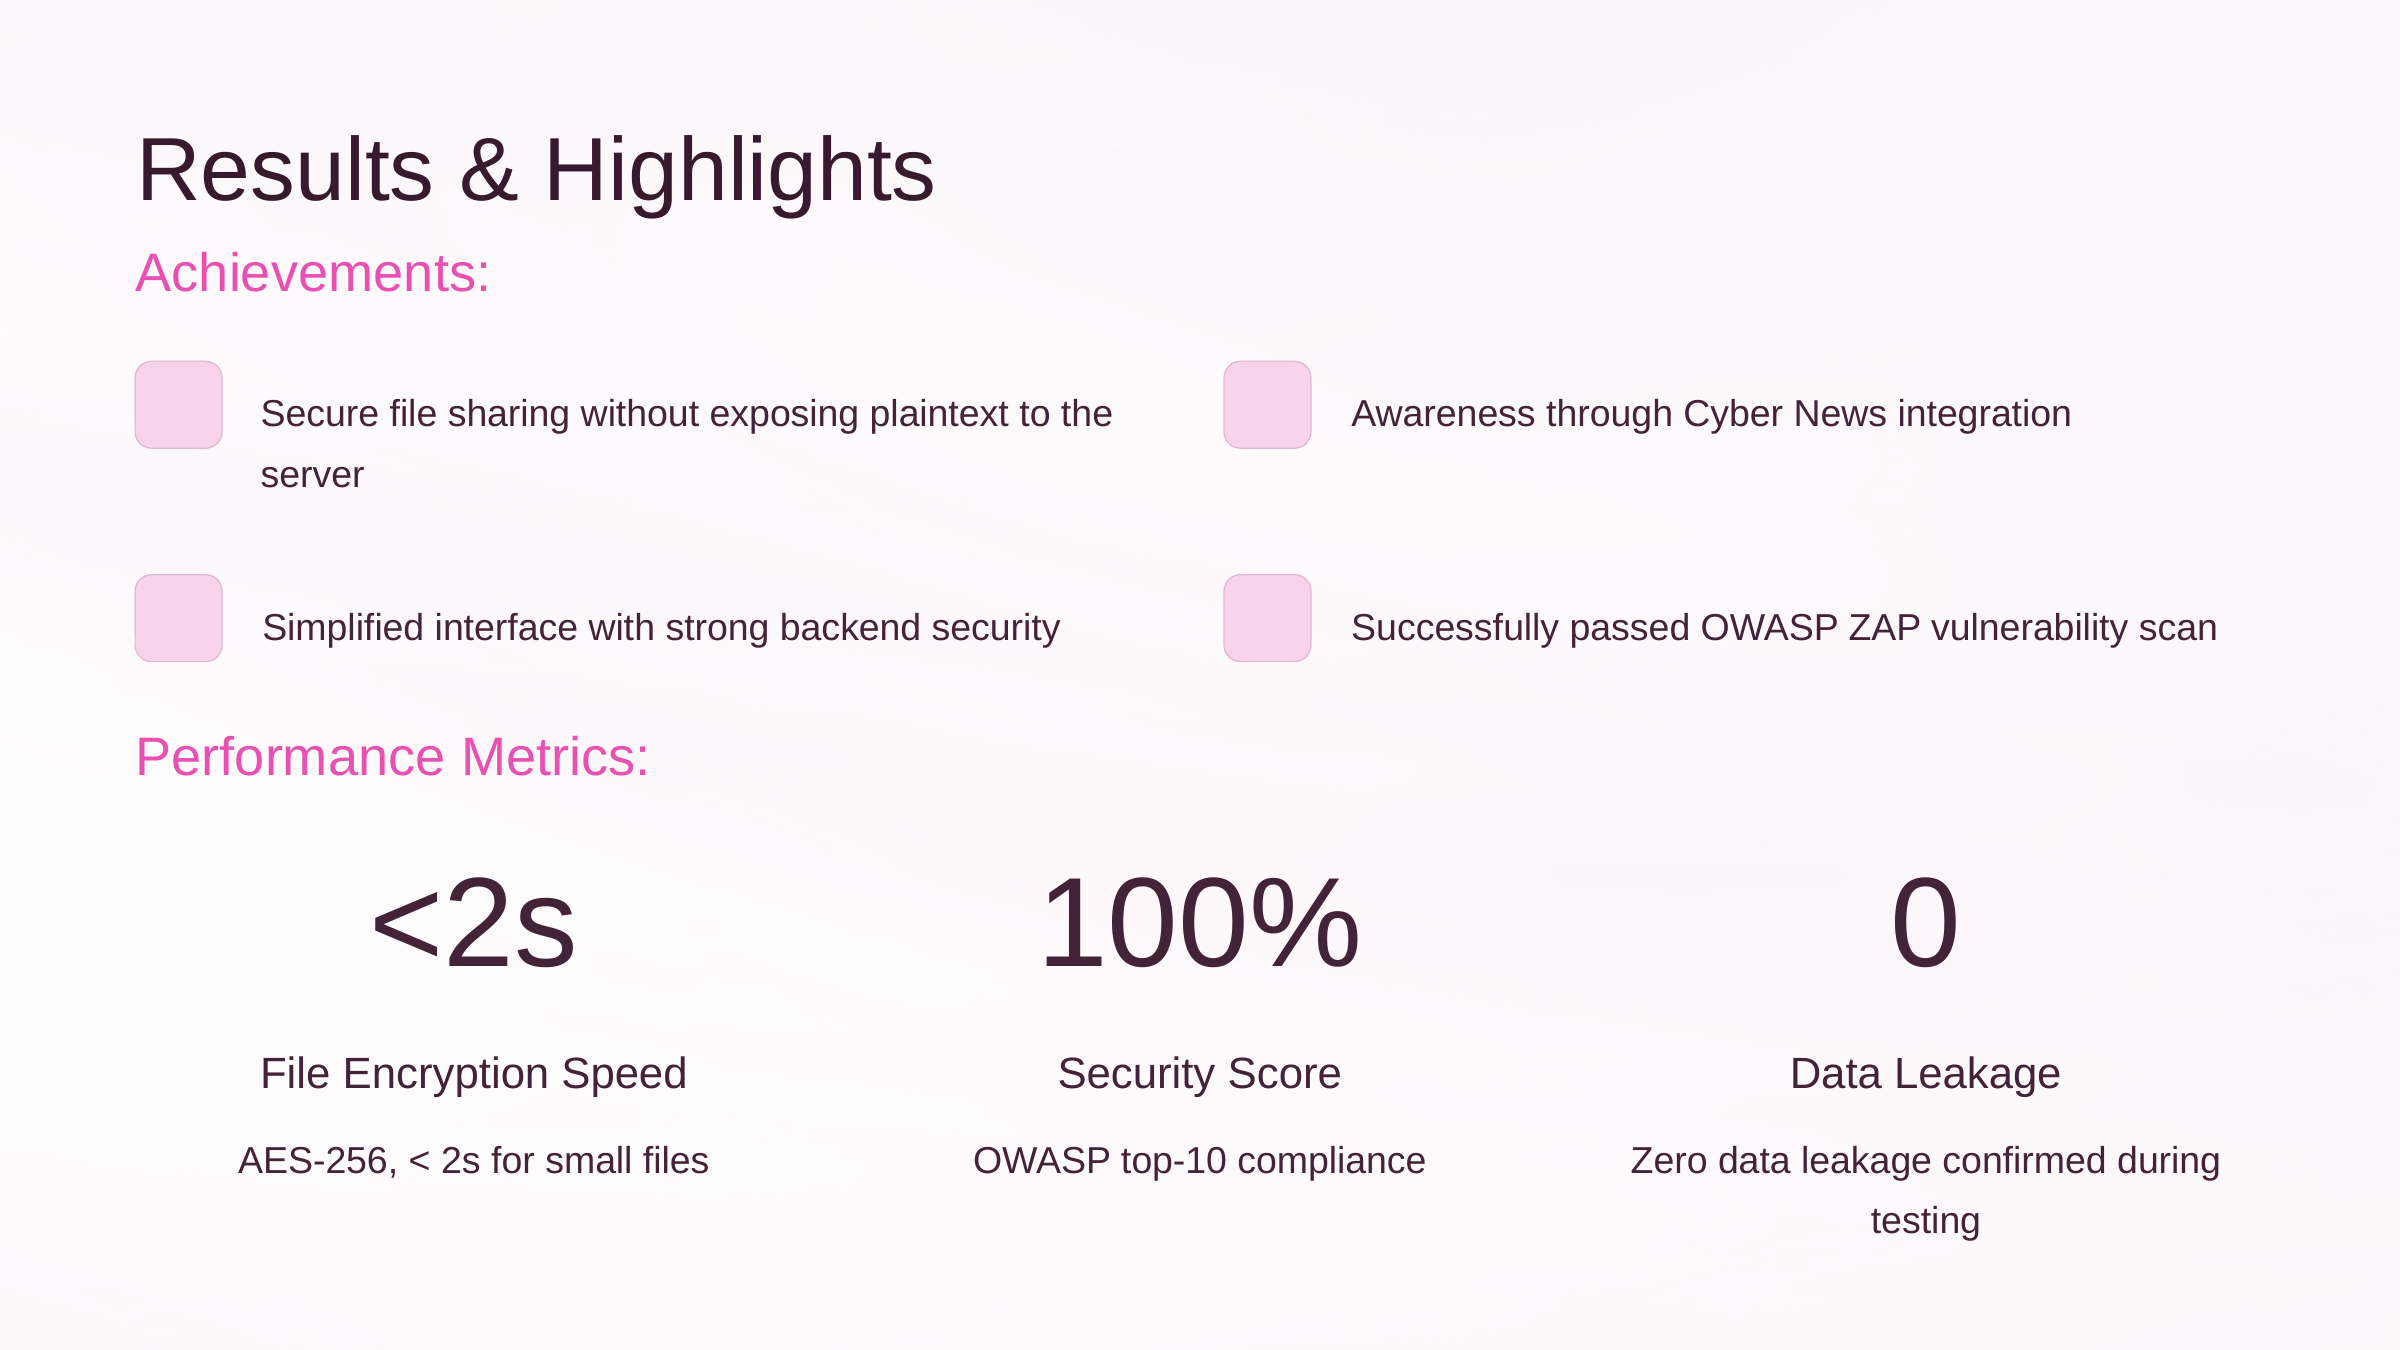

Results & Highlights
Achievements:

Secure file sharing without exposing plaintext to the server
Awareness through Cyber News integration

Simplified interface with strong backend security
Successfully passed OWASP ZAP vulnerability scan
Performance Metrics:
<2s
100%
0
File Encryption Speed
Security Score
Data Leakage
AES-256, < 2s for small files
OWASP top-10 compliance
Zero data leakage confirmed during testing